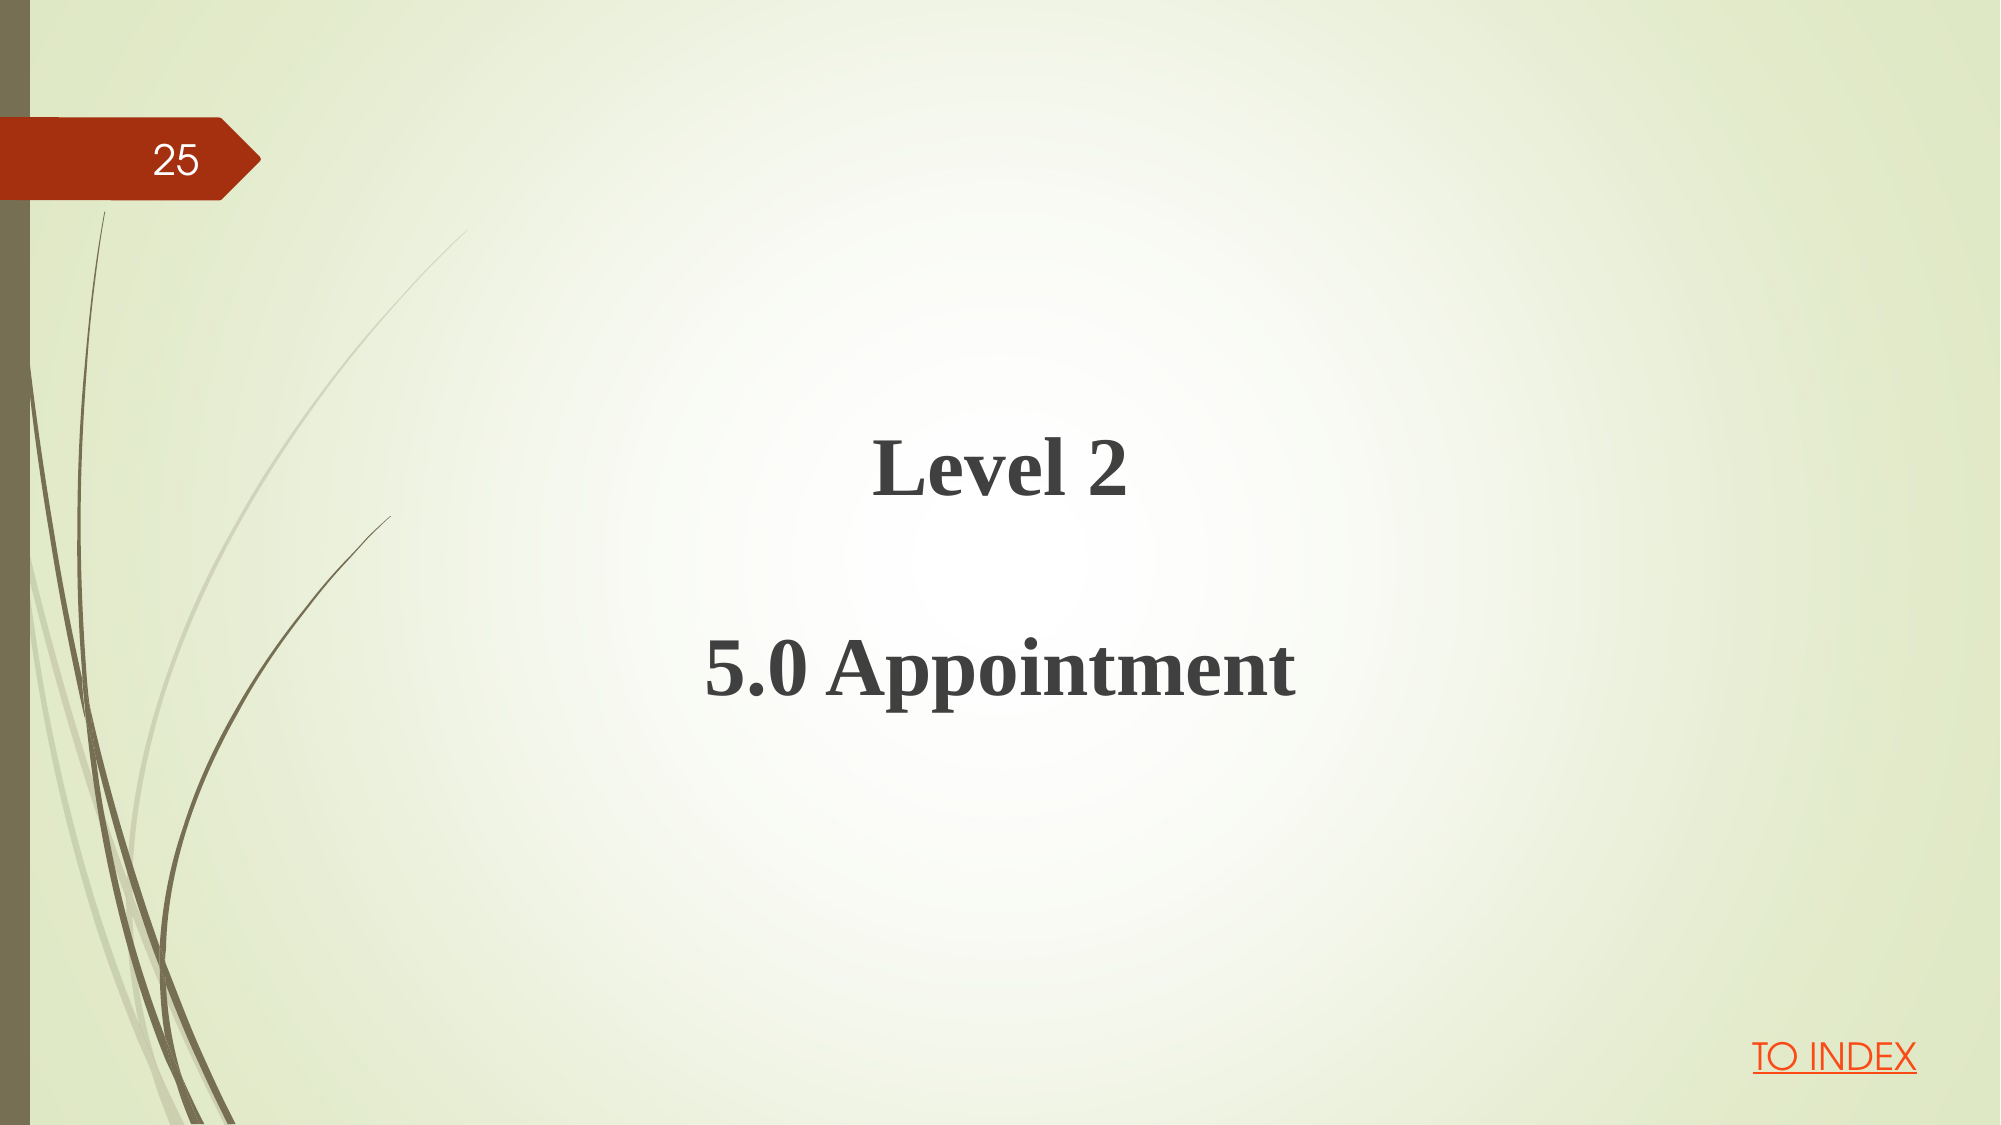

25
# Level 2 5.0 Appointment
TO INDEX